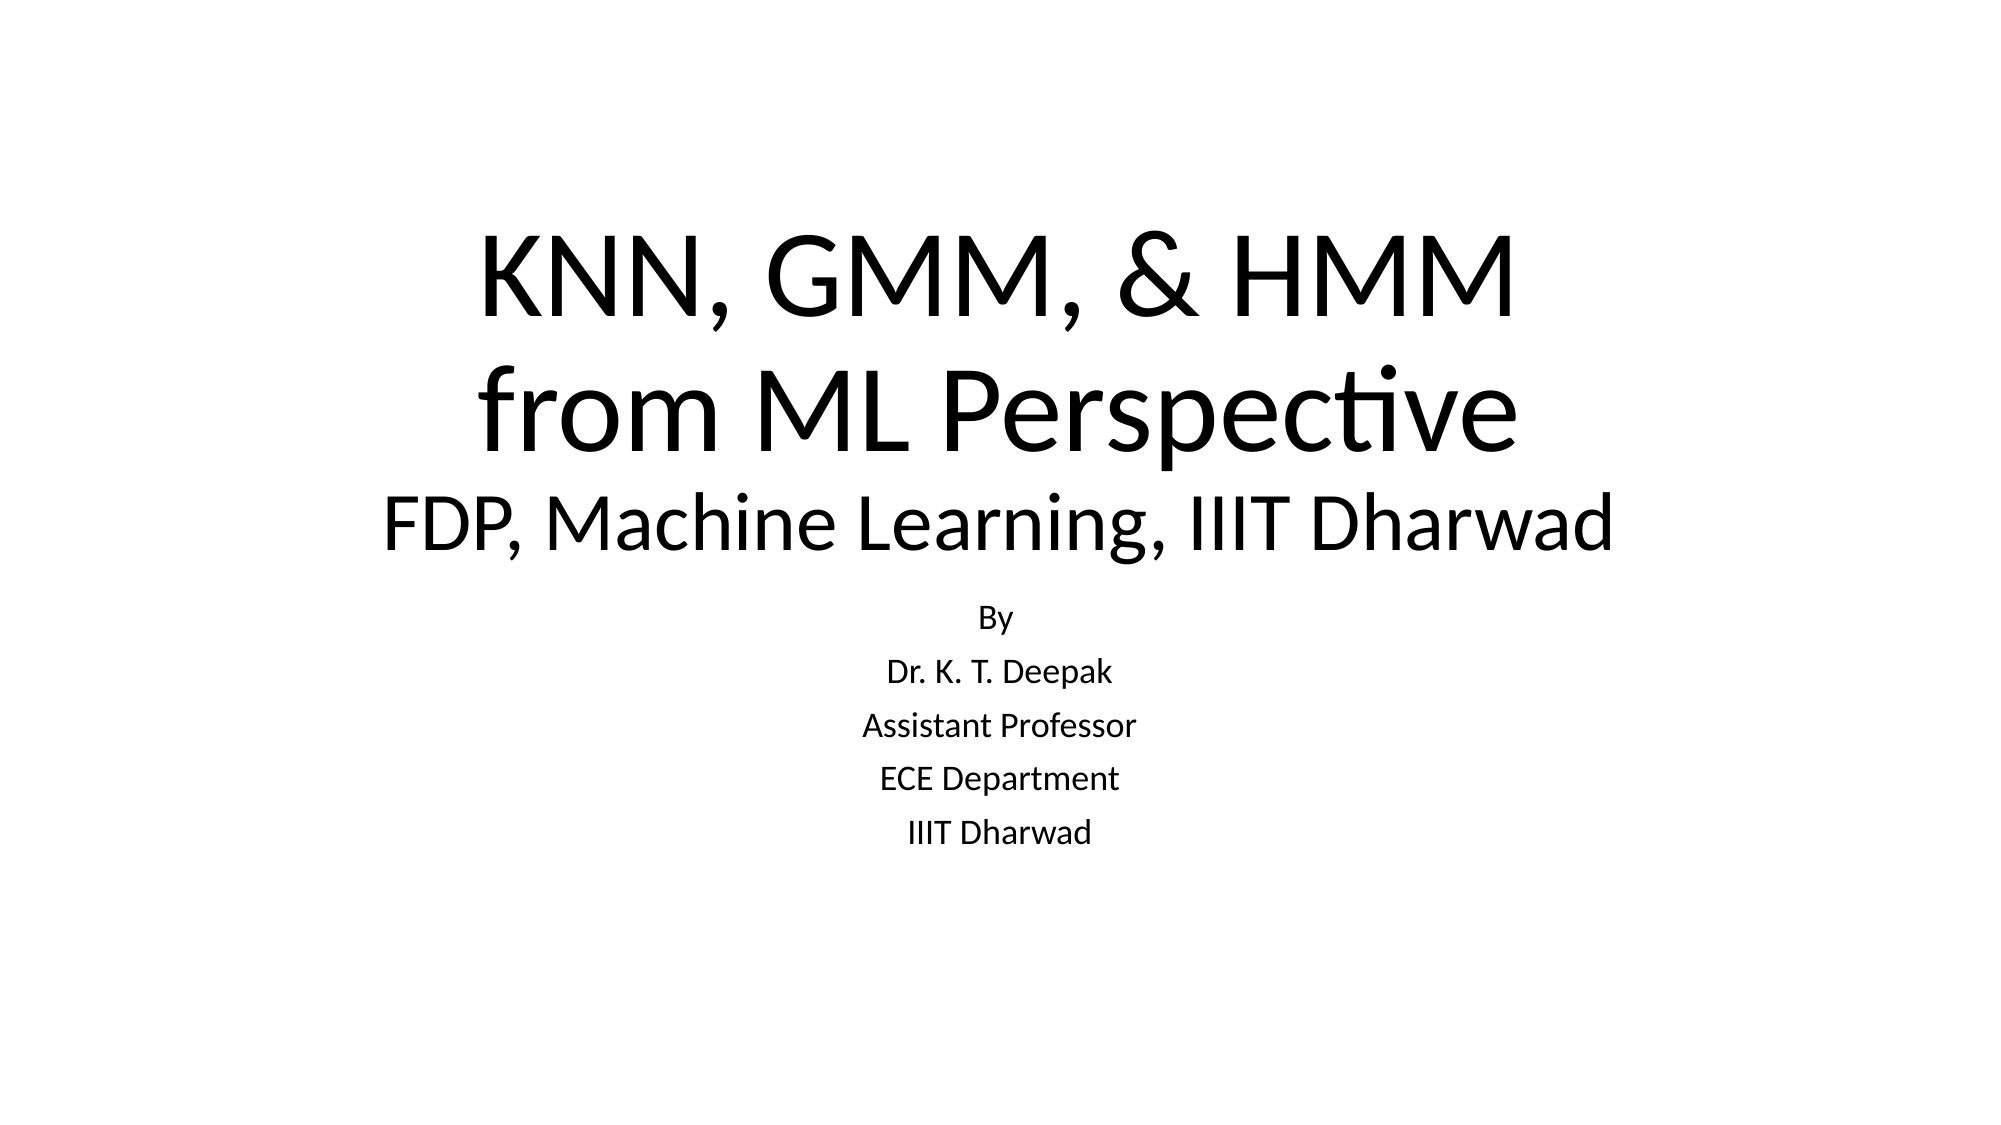

# KNN, GMM, & HMM from ML Perspective FDP, Machine Learning, IIIT Dharwad
By
Dr. K. T. Deepak
Assistant Professor
ECE Department
IIIT Dharwad